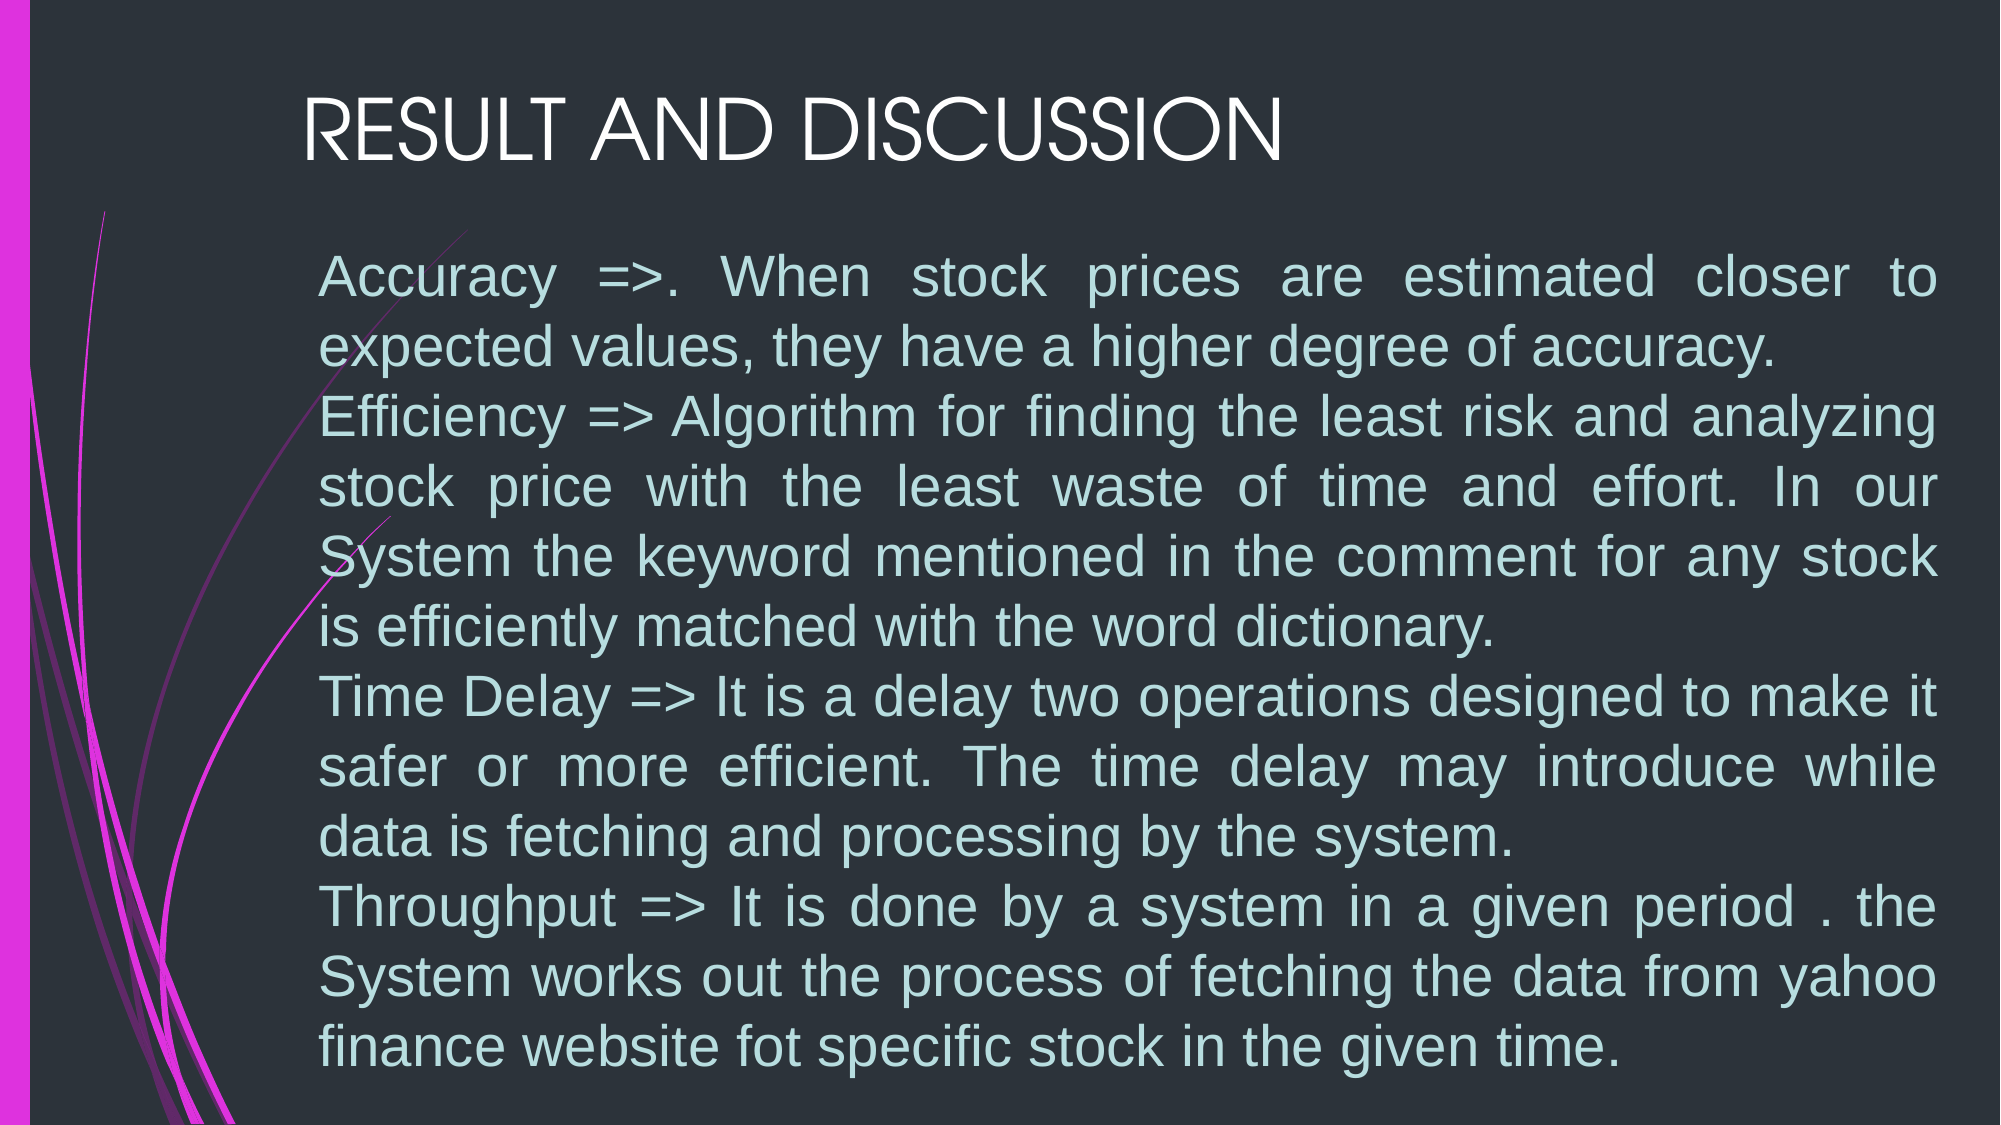

RESULT AND DISCUSSION
Accuracy =>. When stock prices are estimated closer to expected values, they have a higher degree of accuracy.
Efficiency => Algorithm for finding the least risk and analyzing stock price with the least waste of time and effort. In our System the keyword mentioned in the comment for any stock is efficiently matched with the word dictionary.
Time Delay => It is a delay two operations designed to make it safer or more efficient. The time delay may introduce while data is fetching and processing by the system.
Throughput => It is done by a system in a given period . the System works out the process of fetching the data from yahoo finance website fot specific stock in the given time.